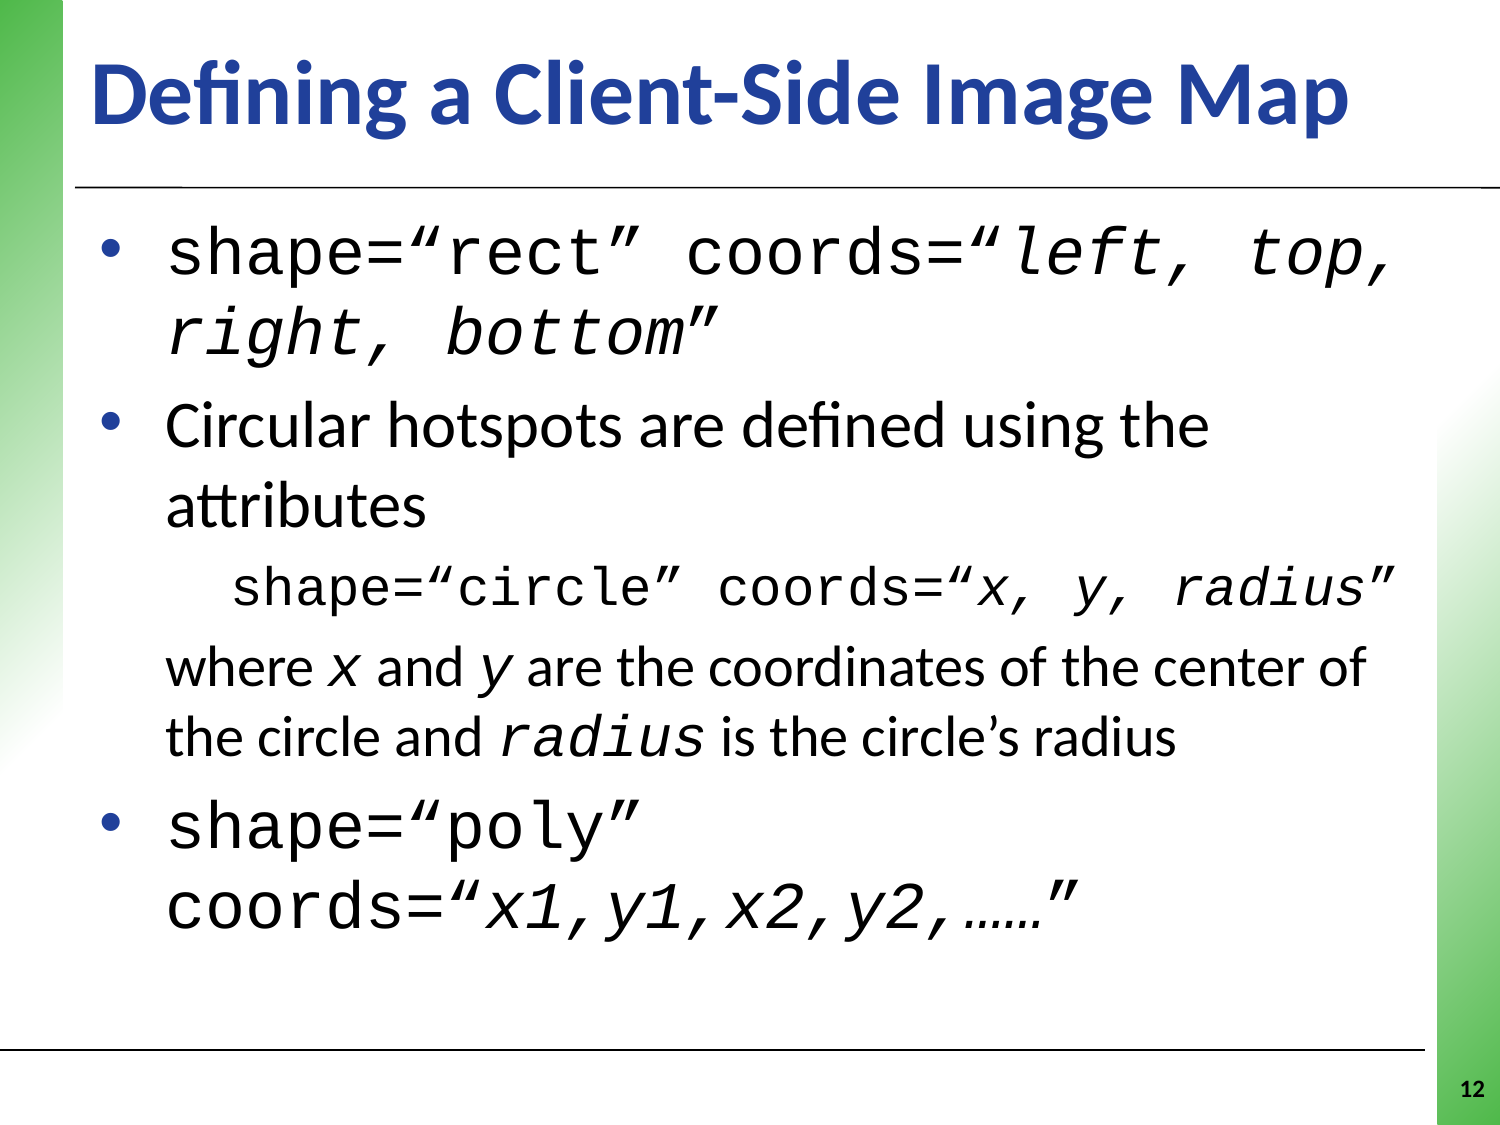

# Defining a Client-Side Image Map
shape=“rect” coords=“left, top, right, bottom”
Circular hotspots are defined using the attributes
shape=“circle” coords=“x, y, radius”
where x and y are the coordinates of the center of the circle and radius is the circle’s radius
shape=“poly” coords=“x1,y1,x2,y2,……”

12